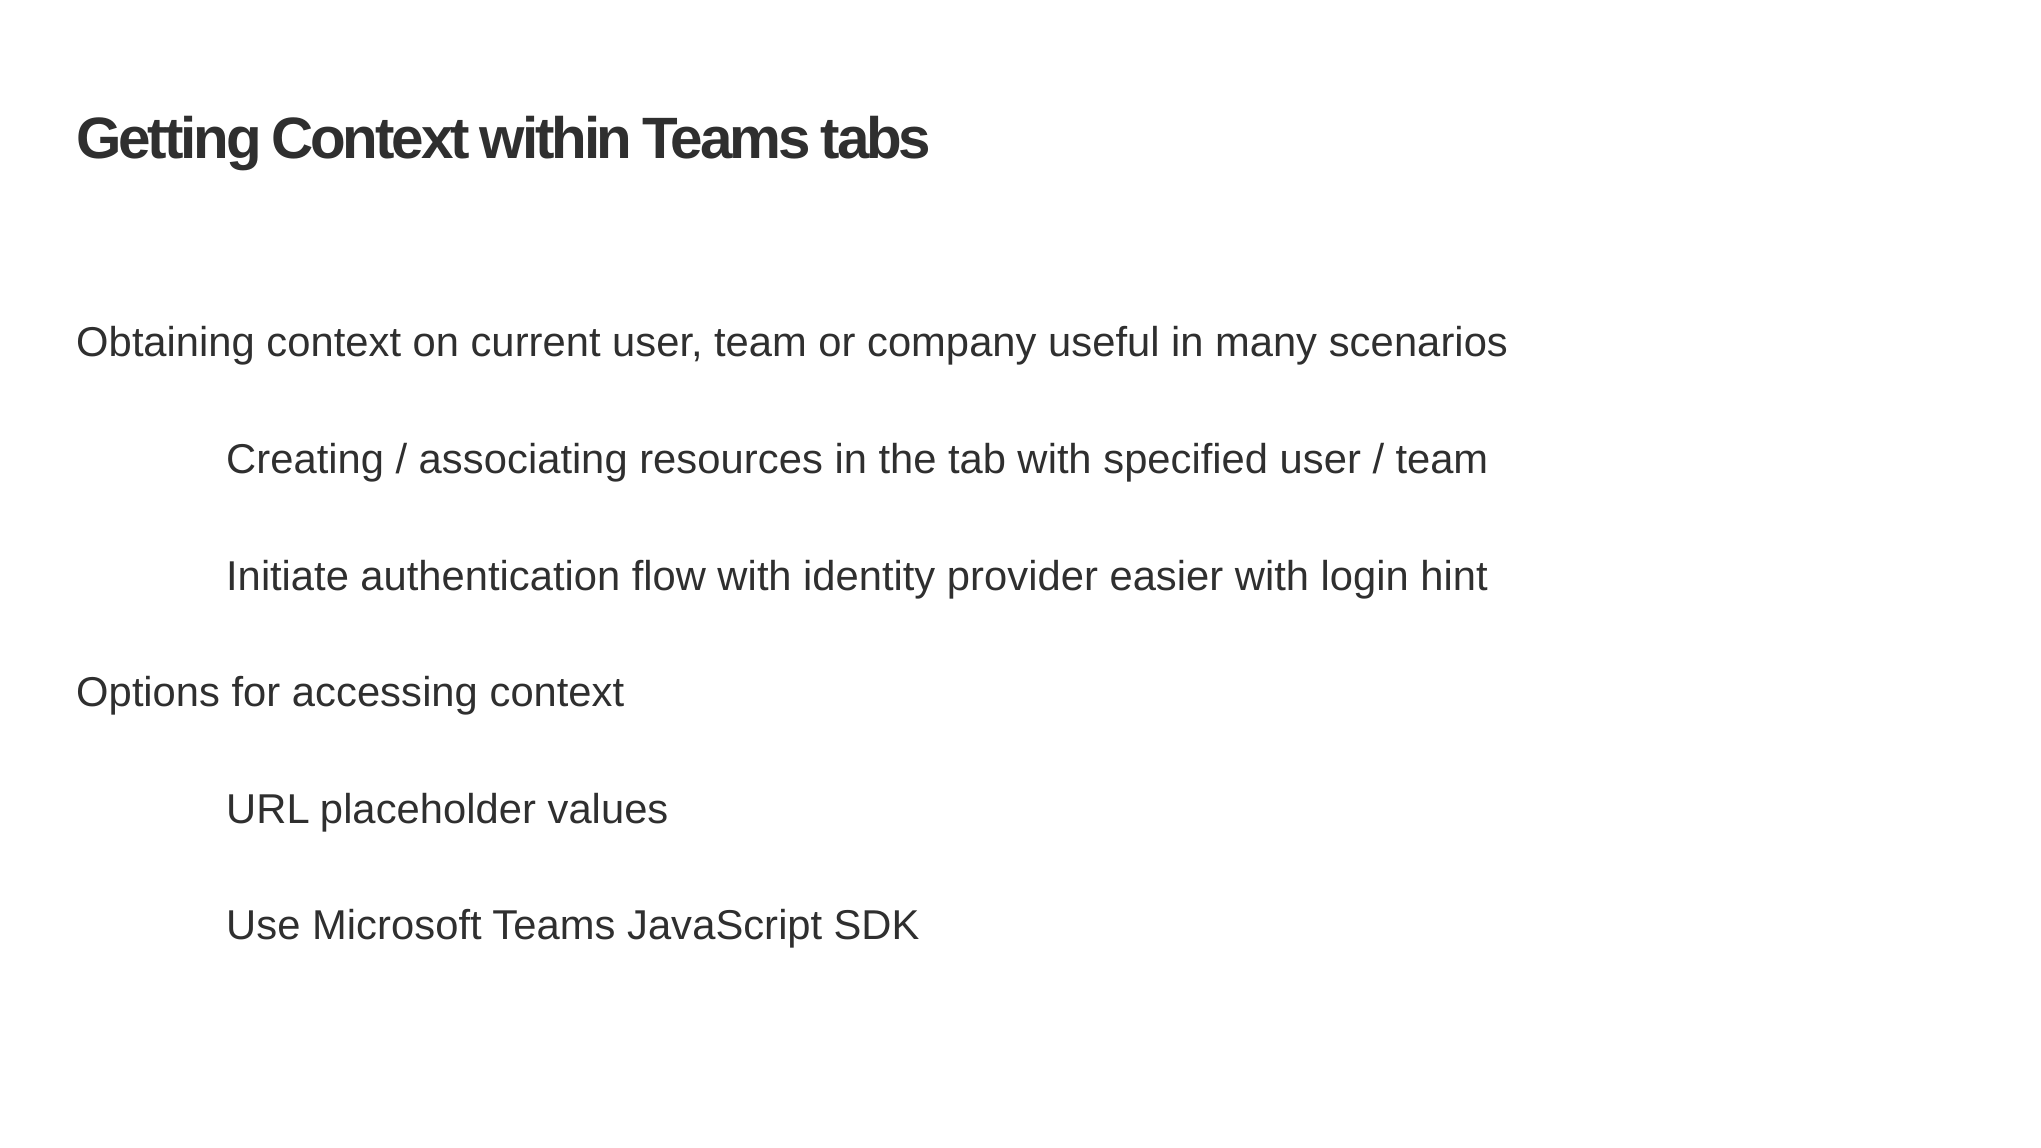

# Getting Context within Teams tabs
Obtaining context on current user, team or company useful in many scenarios

	Creating / associating resources in the tab with specified user / team

	Initiate authentication flow with identity provider easier with login hint

Options for accessing context

	URL placeholder values

	Use Microsoft Teams JavaScript SDK